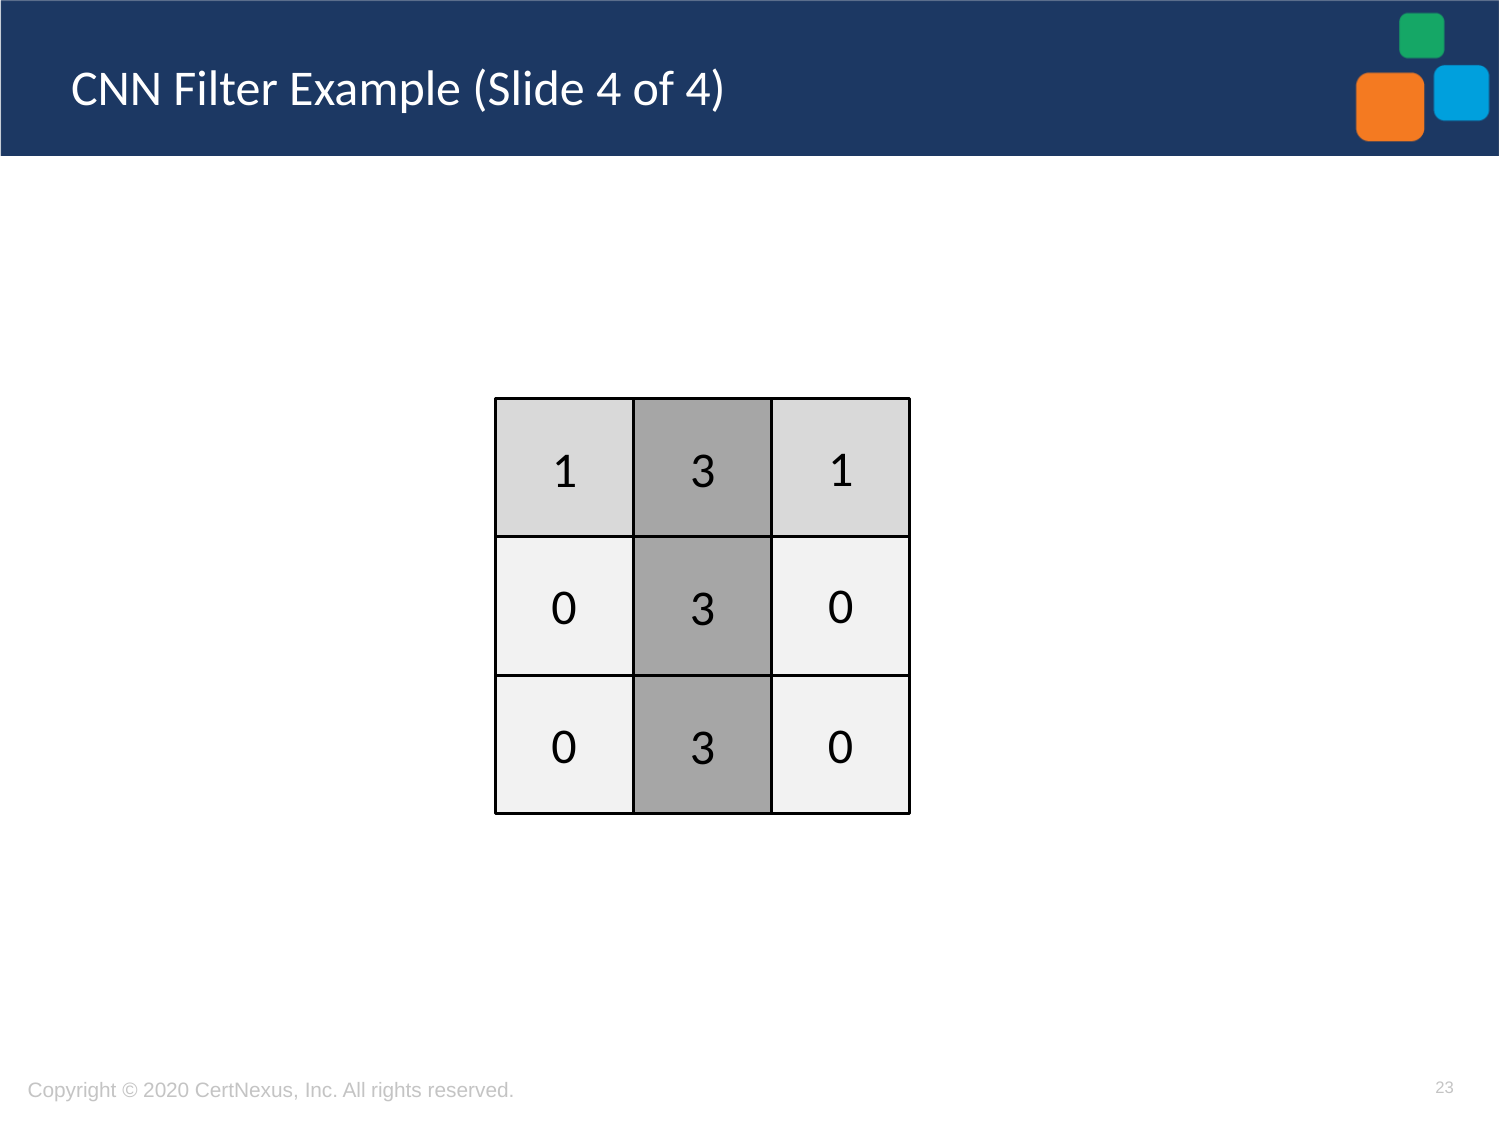

# CNN Filter Example (Slide 4 of 4)

1
1
3
0
0
3
0
0
3
23